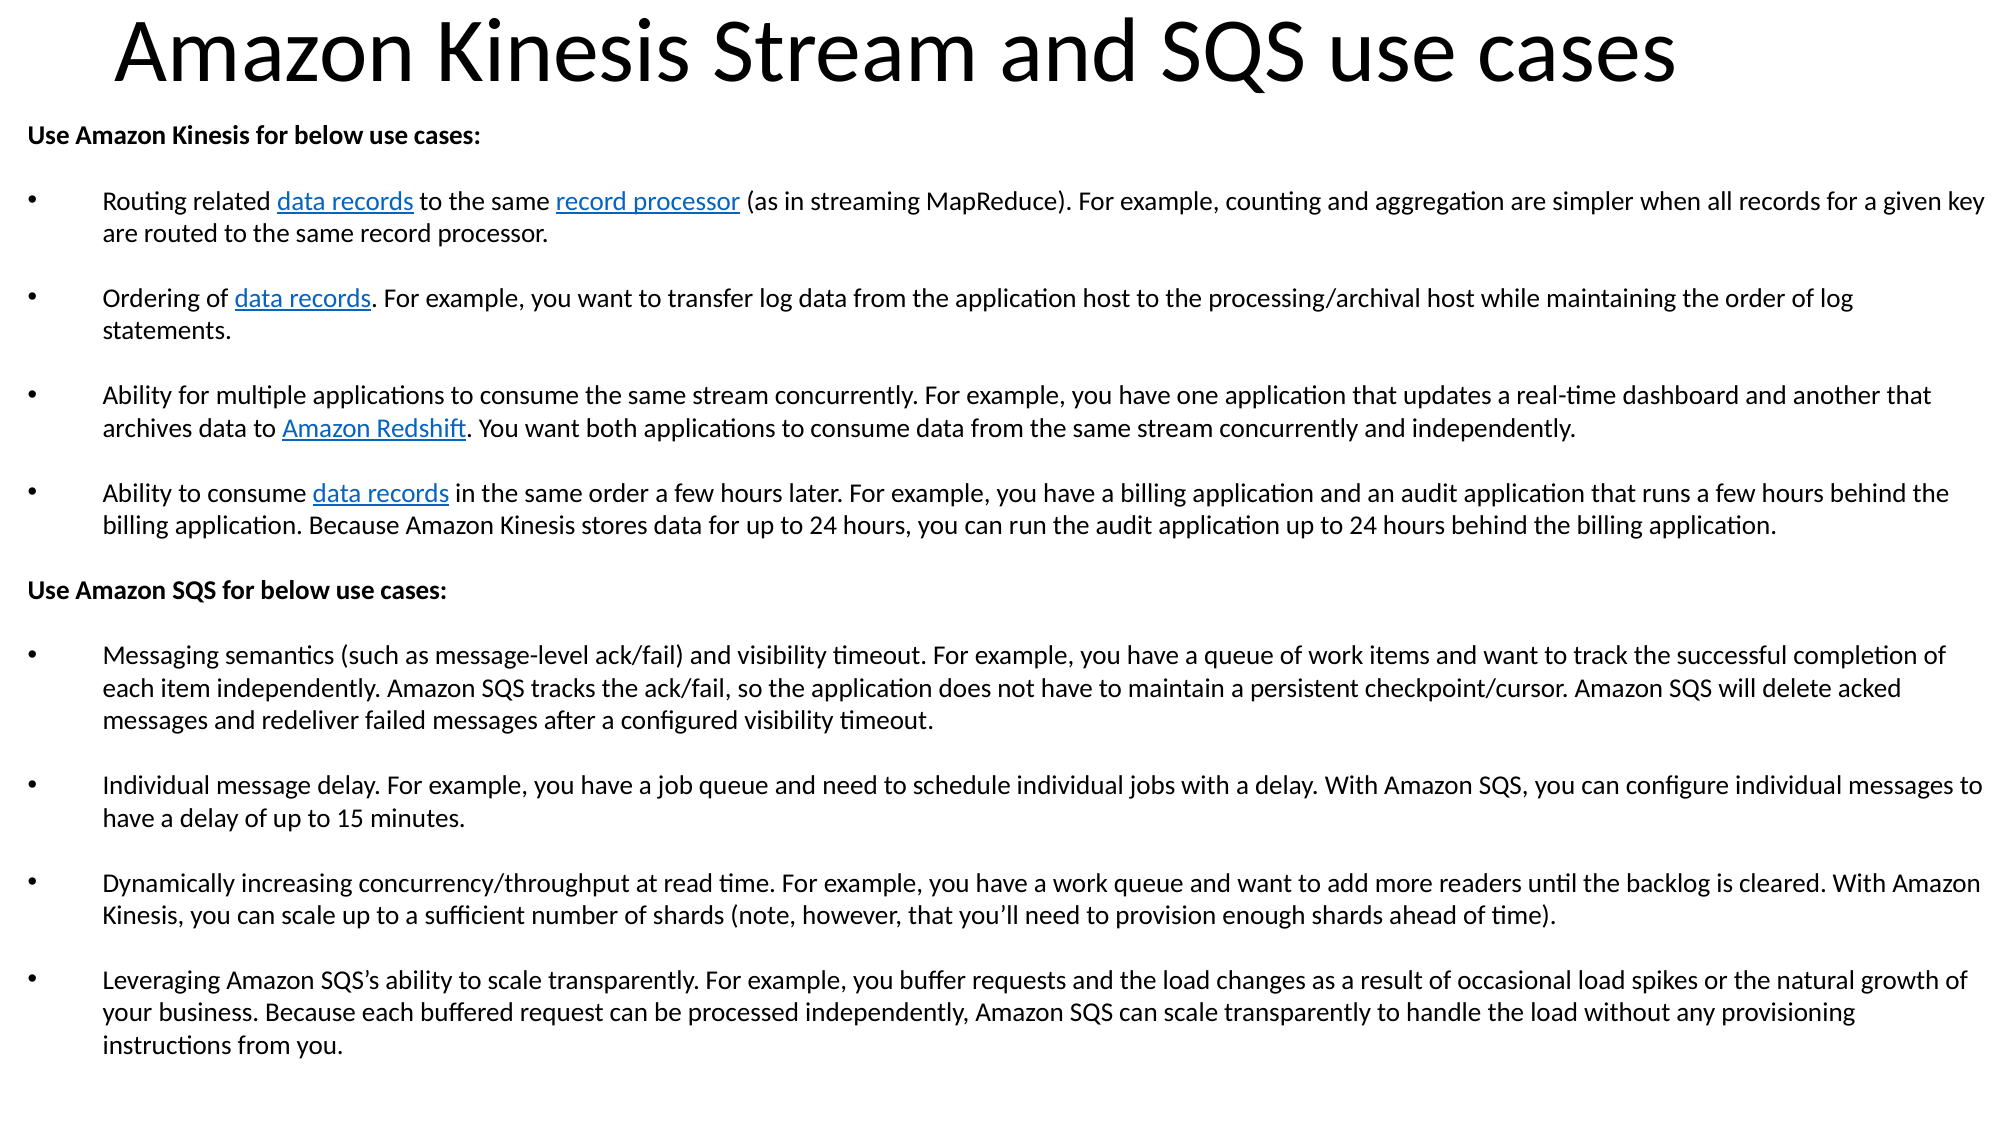

# Amazon Kinesis Stream and SQS use cases
Use Amazon Kinesis for below use cases:
Routing related data records to the same record processor (as in streaming MapReduce). For example, counting and aggregation are simpler when all records for a given key are routed to the same record processor.
Ordering of data records. For example, you want to transfer log data from the application host to the processing/archival host while maintaining the order of log statements.
Ability for multiple applications to consume the same stream concurrently. For example, you have one application that updates a real-time dashboard and another that archives data to Amazon Redshift. You want both applications to consume data from the same stream concurrently and independently.
Ability to consume data records in the same order a few hours later. For example, you have a billing application and an audit application that runs a few hours behind the billing application. Because Amazon Kinesis stores data for up to 24 hours, you can run the audit application up to 24 hours behind the billing application.
Use Amazon SQS for below use cases:
Messaging semantics (such as message-level ack/fail) and visibility timeout. For example, you have a queue of work items and want to track the successful completion of each item independently. Amazon SQS tracks the ack/fail, so the application does not have to maintain a persistent checkpoint/cursor. Amazon SQS will delete acked messages and redeliver failed messages after a configured visibility timeout.
Individual message delay. For example, you have a job queue and need to schedule individual jobs with a delay. With Amazon SQS, you can configure individual messages to have a delay of up to 15 minutes.
Dynamically increasing concurrency/throughput at read time. For example, you have a work queue and want to add more readers until the backlog is cleared. With Amazon Kinesis, you can scale up to a sufficient number of shards (note, however, that you’ll need to provision enough shards ahead of time).
Leveraging Amazon SQS’s ability to scale transparently. For example, you buffer requests and the load changes as a result of occasional load spikes or the natural growth of your business. Because each buffered request can be processed independently, Amazon SQS can scale transparently to handle the load without any provisioning instructions from you.